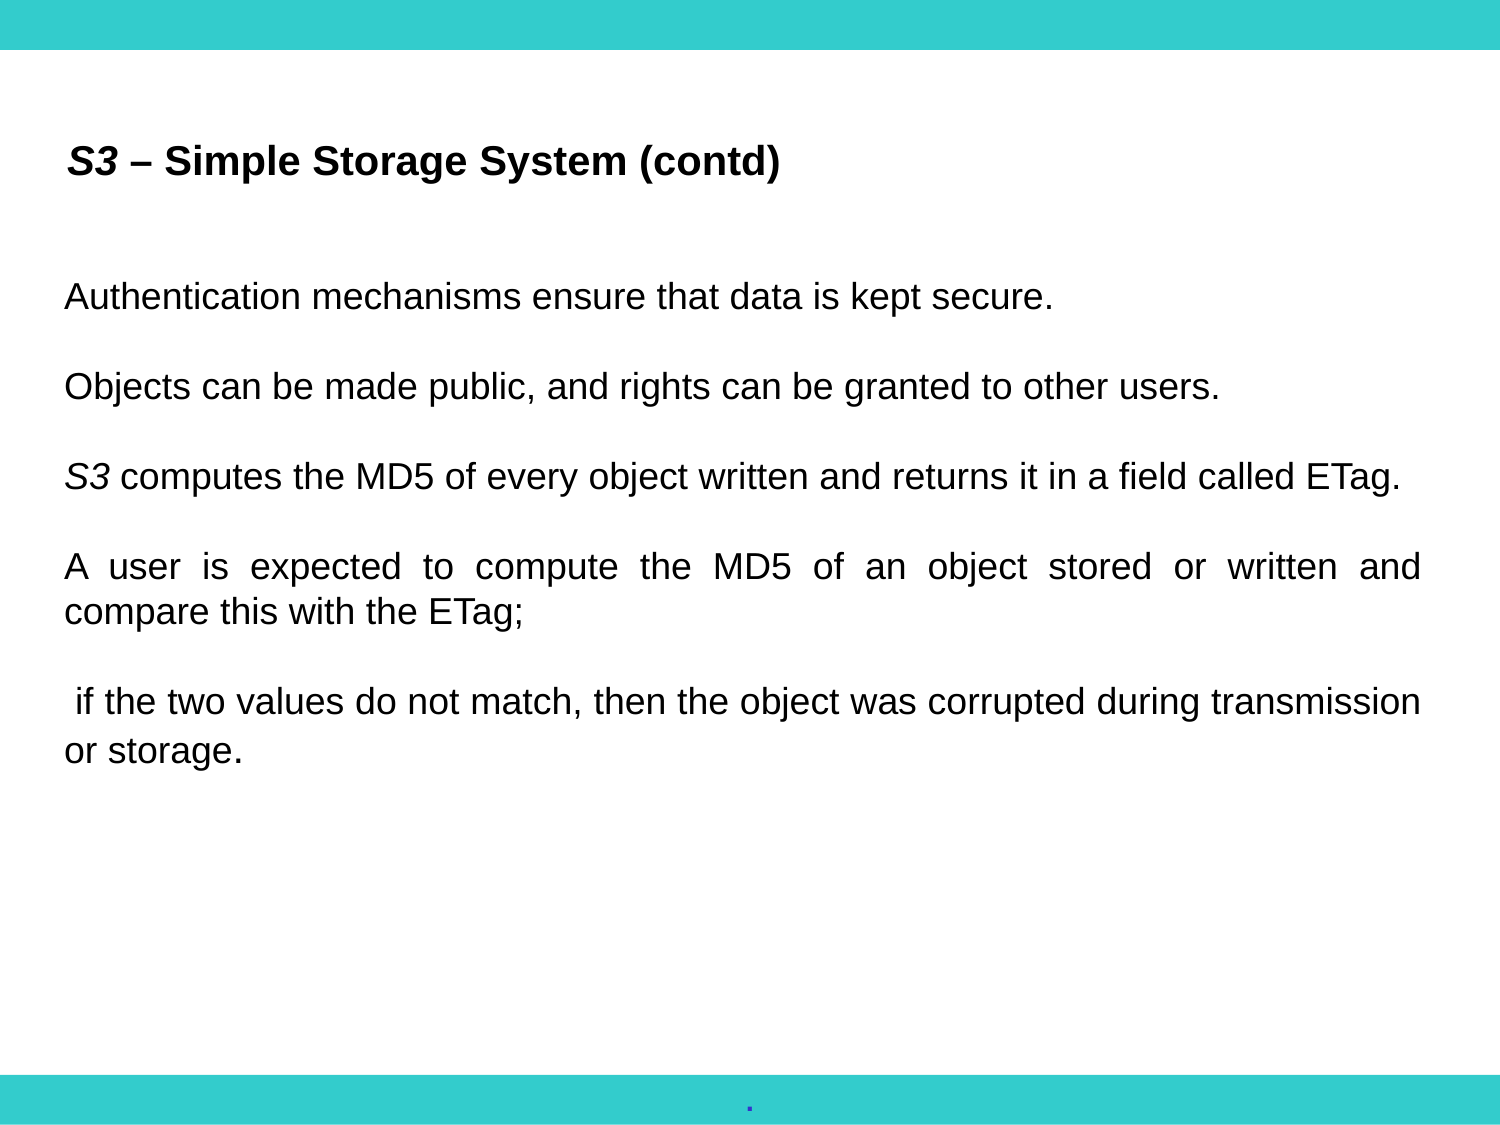

S3 – Simple Storage System (contd)

Authentication mechanisms ensure that data is kept secure.

Objects can be made public, and rights can be granted to other users.

S3 computes the MD5 of every object written and returns it in a field called ETag.

A user is expected to compute the MD5 of an object stored or written and compare this with the ETag;

 if the two values do not match, then the object was corrupted during transmission or storage.
.